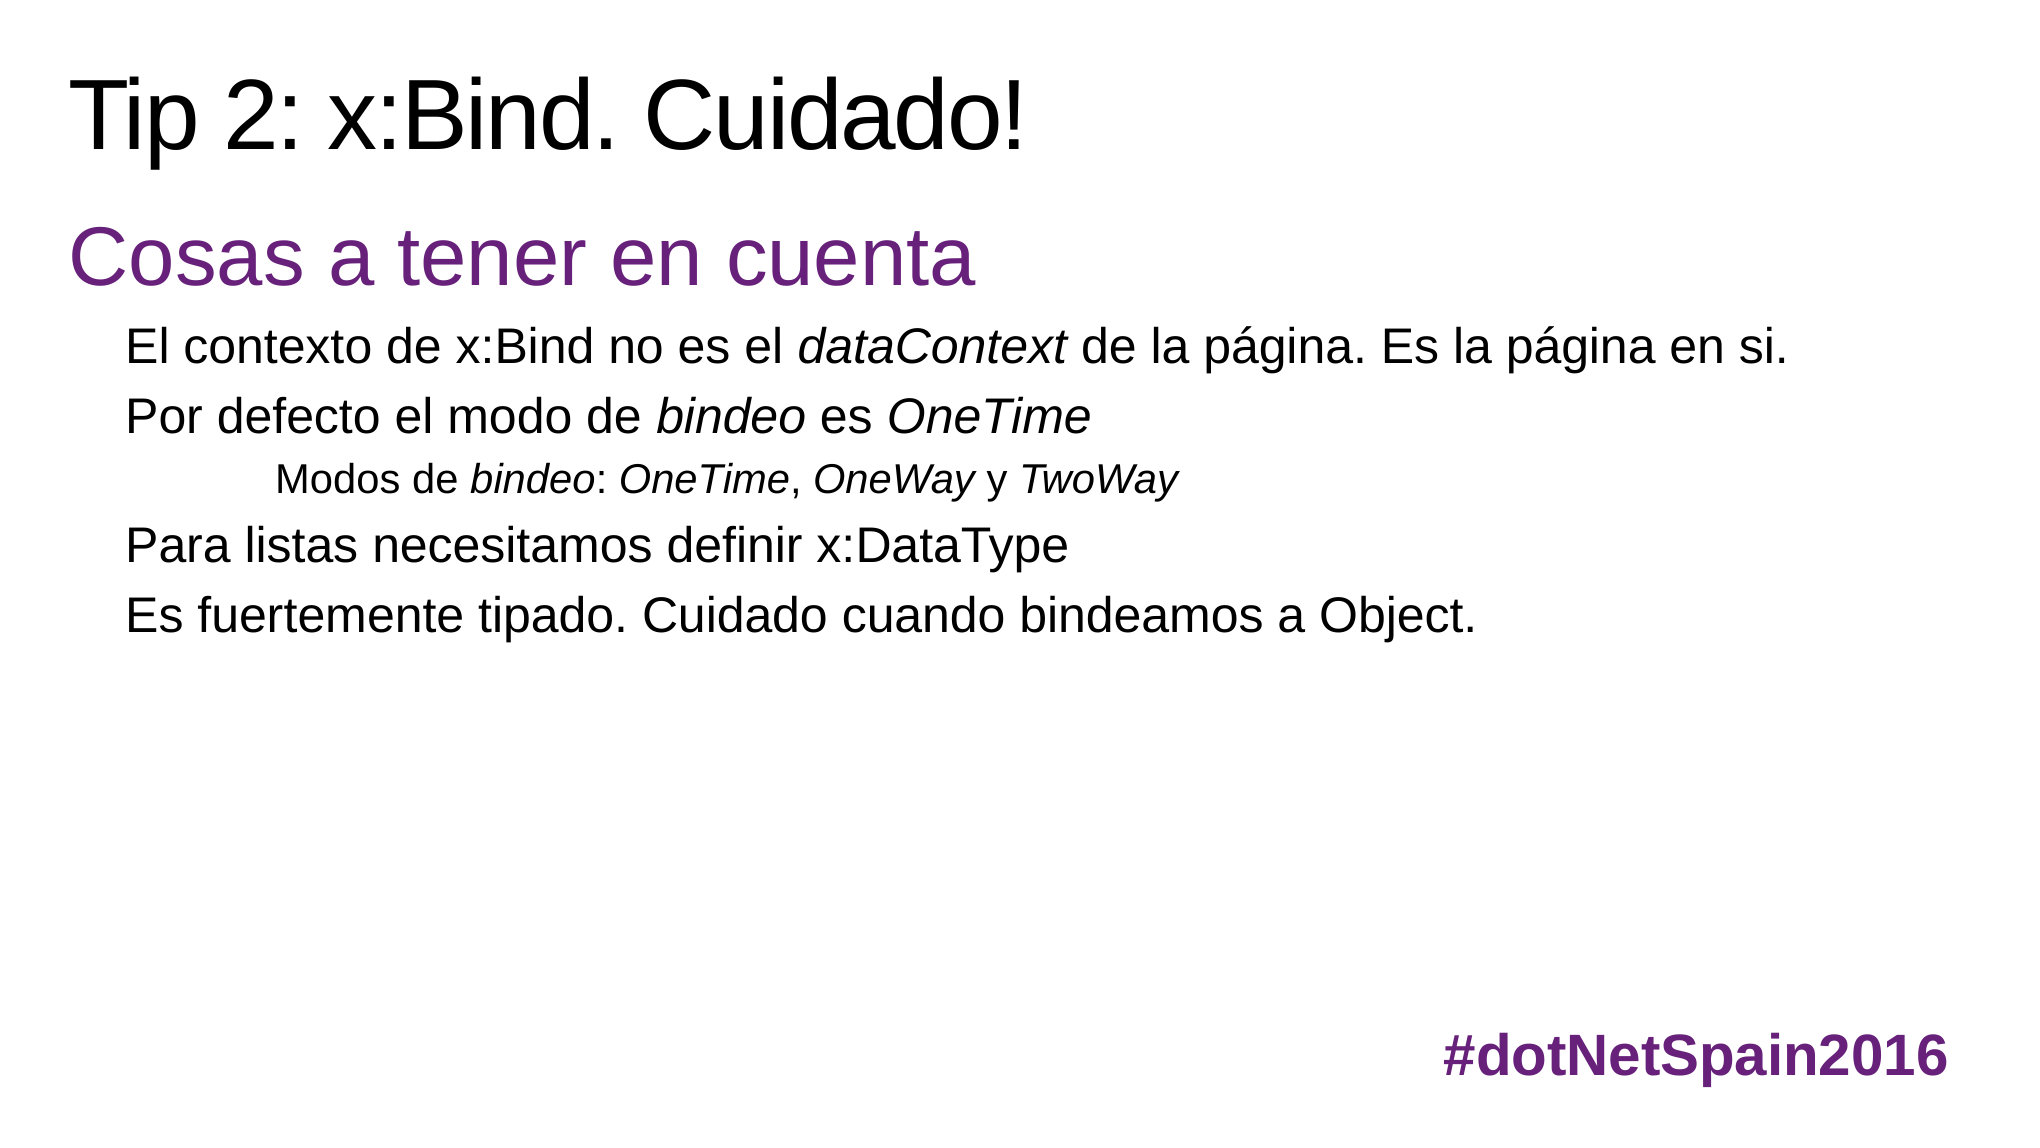

# Tip 2: x:Bind. Cuidado!
Cosas a tener en cuenta
El contexto de x:Bind no es el dataContext de la página. Es la página en si.
Por defecto el modo de bindeo es OneTime
	Modos de bindeo: OneTime, OneWay y TwoWay
Para listas necesitamos definir x:DataType
Es fuertemente tipado. Cuidado cuando bindeamos a Object.